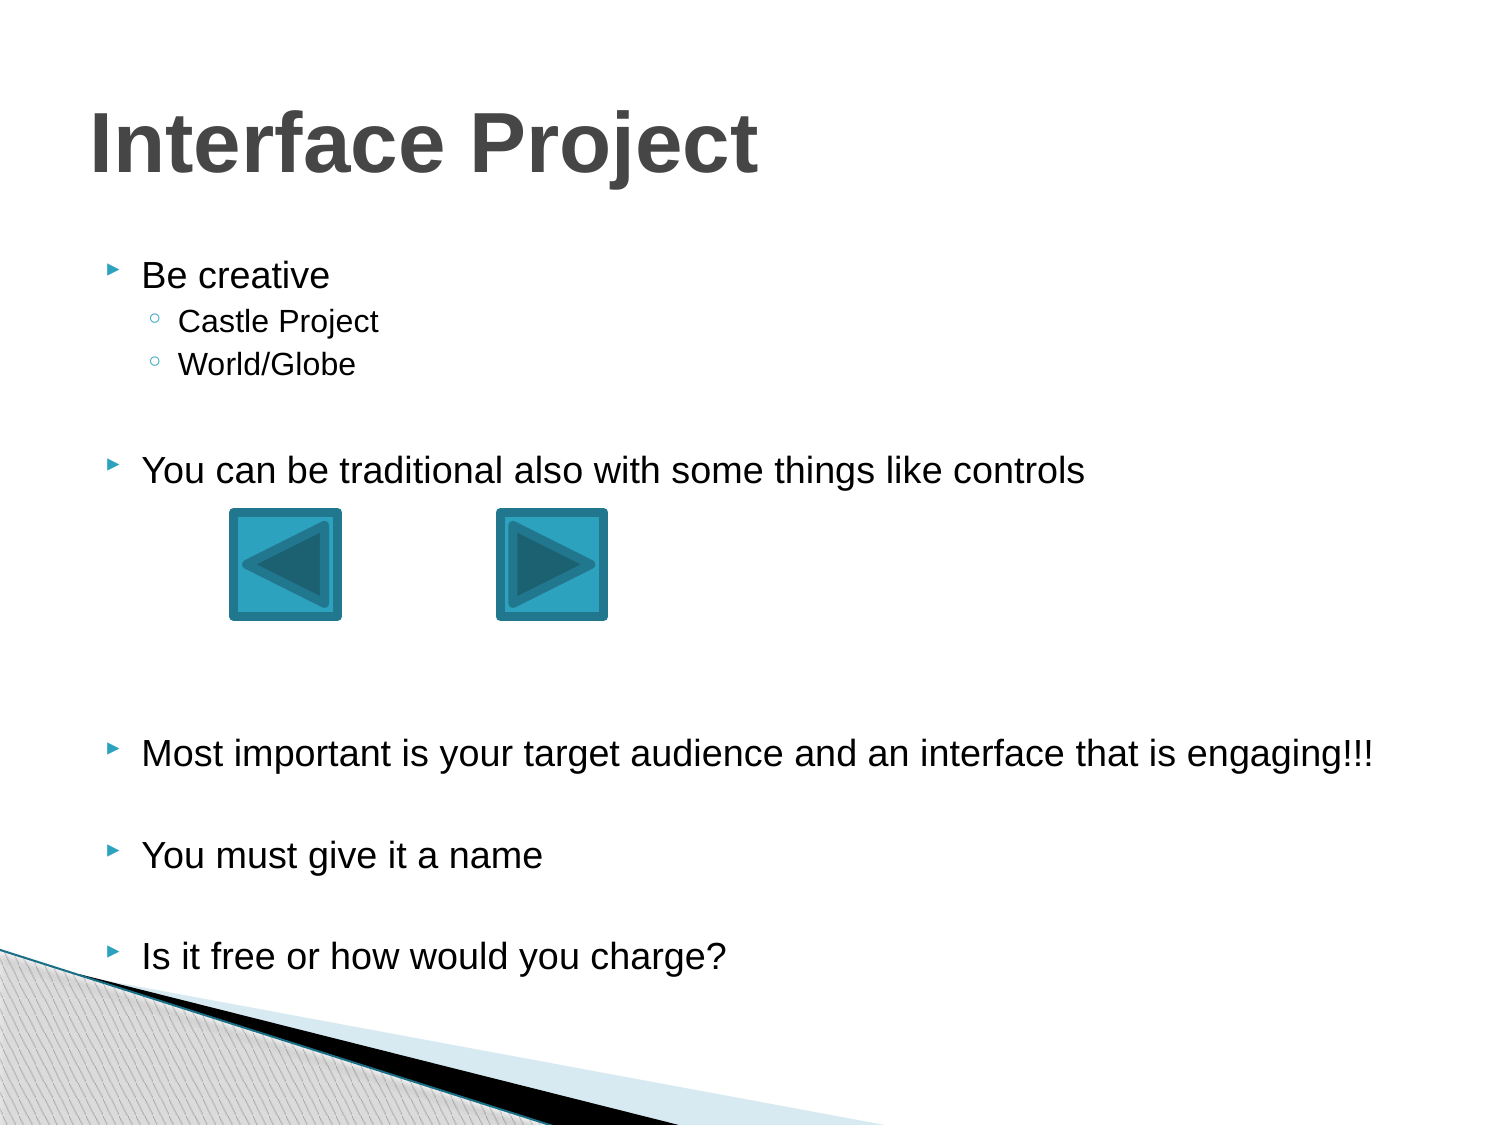

# Interface Project
Be creative
Castle Project
World/Globe

You can be traditional also with some things like controls

Most important is your target audience and an interface that is engaging!!!

You must give it a name

Is it free or how would you charge?